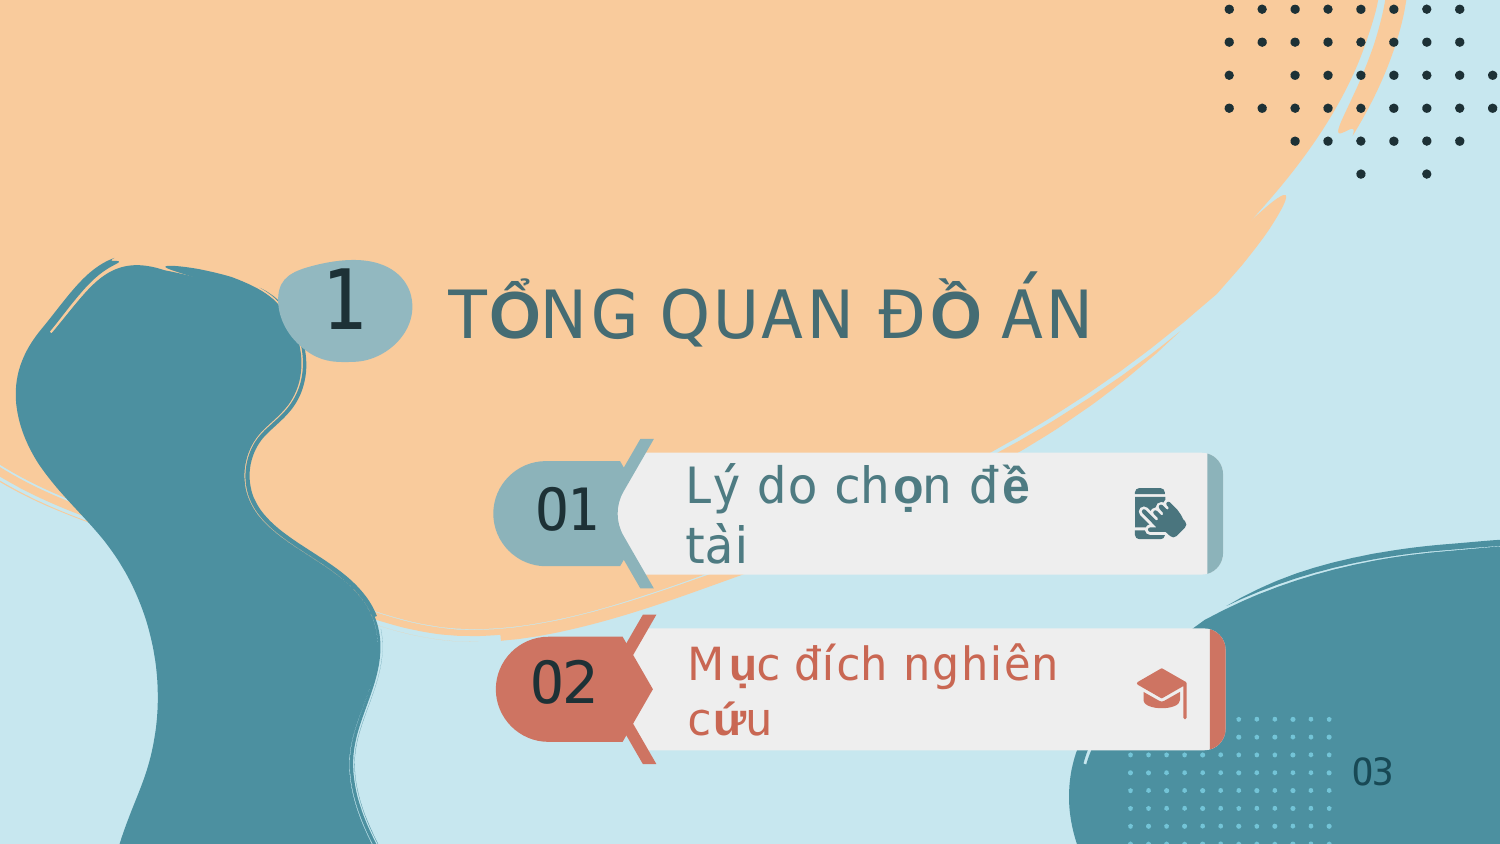

1

TỔNG QUAN ĐỒ ÁN

01
Lý do chọn đề tài

02
Mục đích nghiên cứu

03